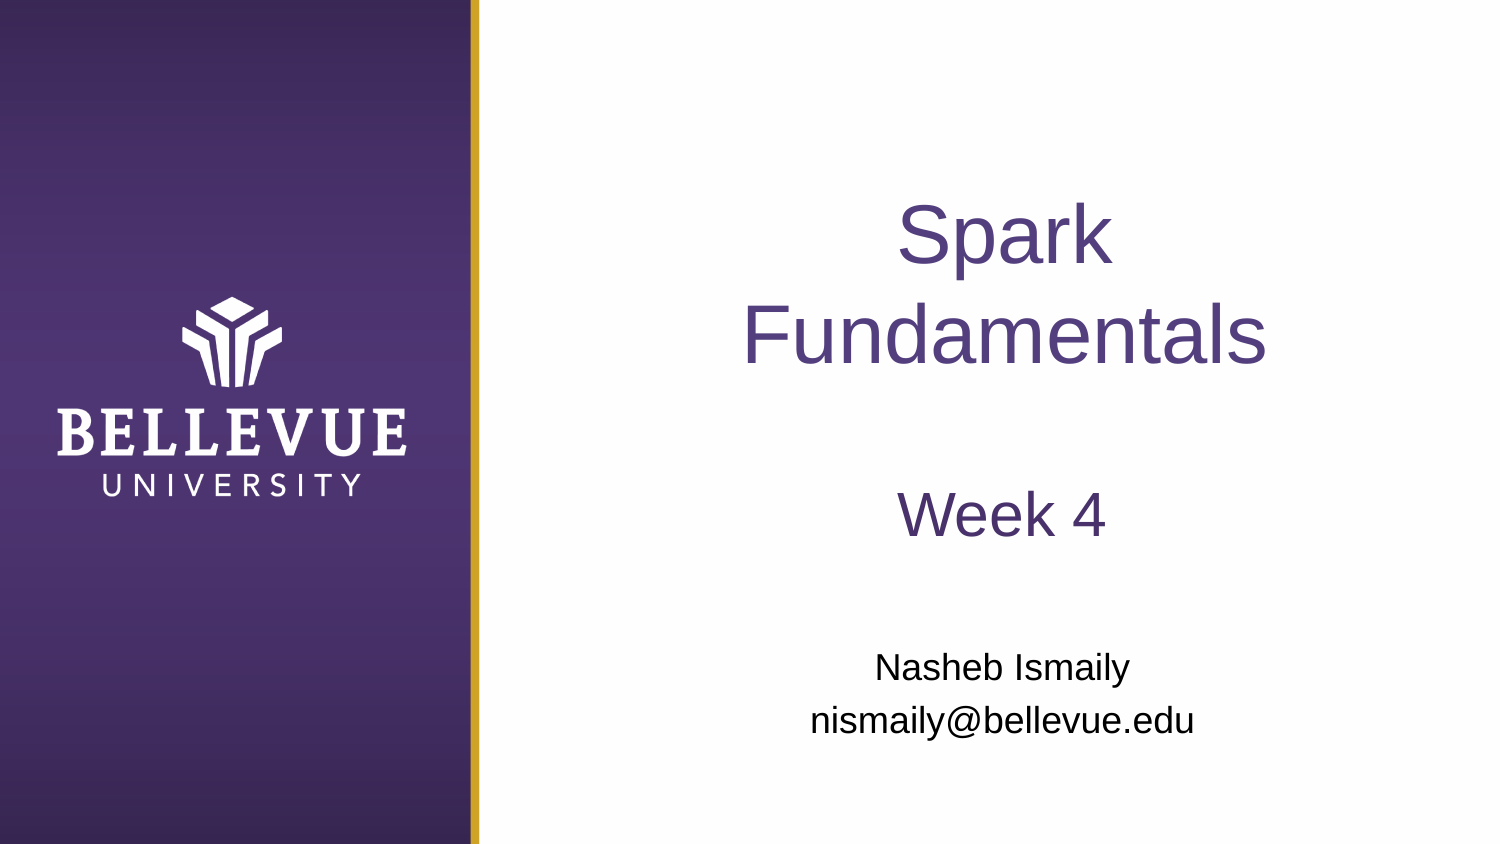

# Spark Fundamentals
Week 4

Nasheb Ismaily
nismaily@bellevue.edu